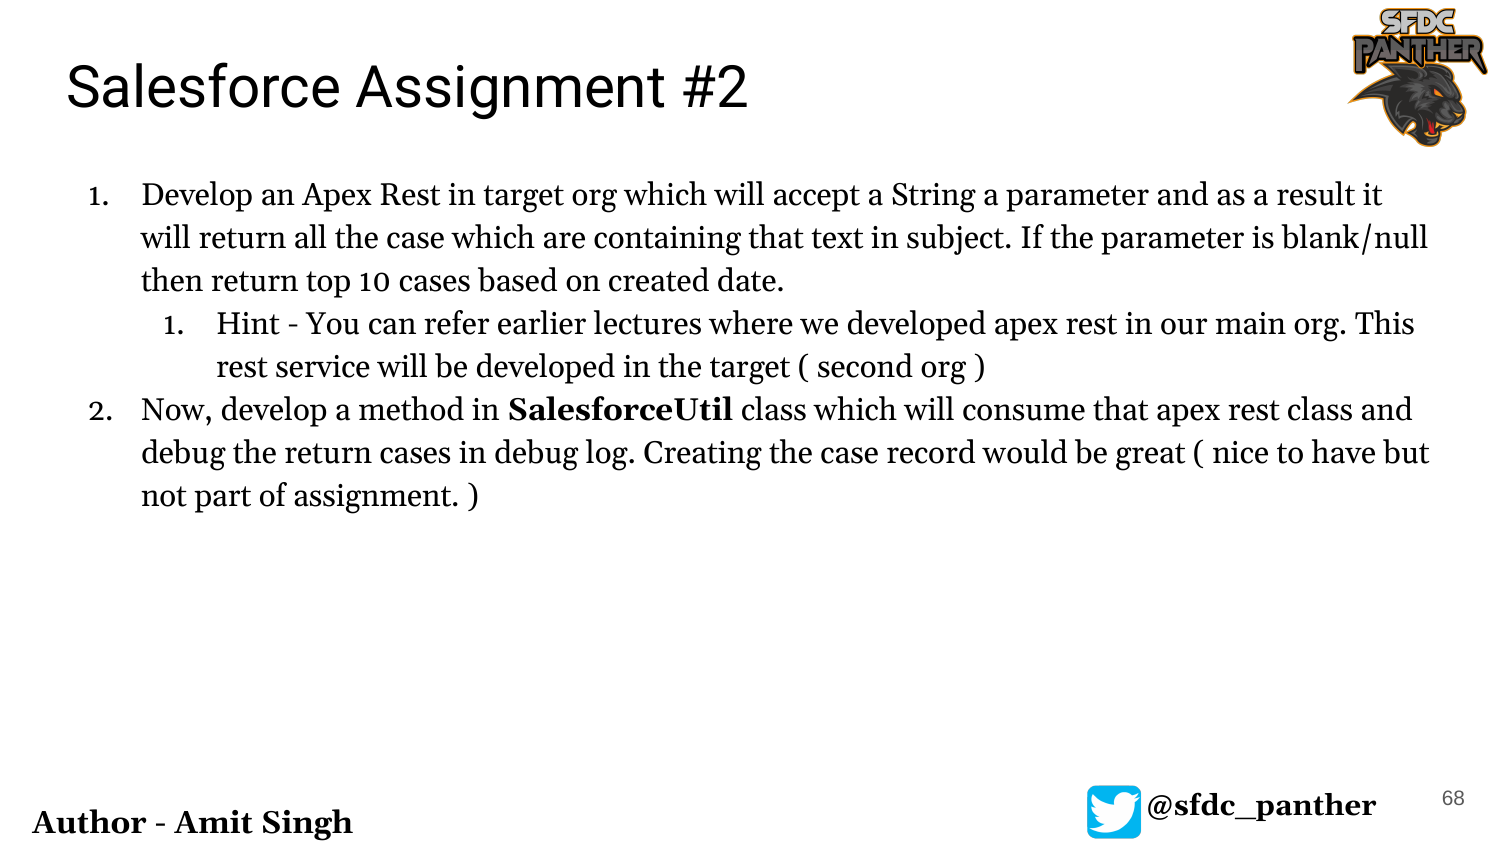

# Salesforce Assignment #2
Develop an Apex Rest in target org which will accept a String a parameter and as a result it will return all the case which are containing that text in subject. If the parameter is blank/null then return top 10 cases based on created date.
Hint - You can refer earlier lectures where we developed apex rest in our main org. This rest service will be developed in the target ( second org )
Now, develop a method in SalesforceUtil class which will consume that apex rest class and debug the return cases in debug log. Creating the case record would be great ( nice to have but not part of assignment. )
68